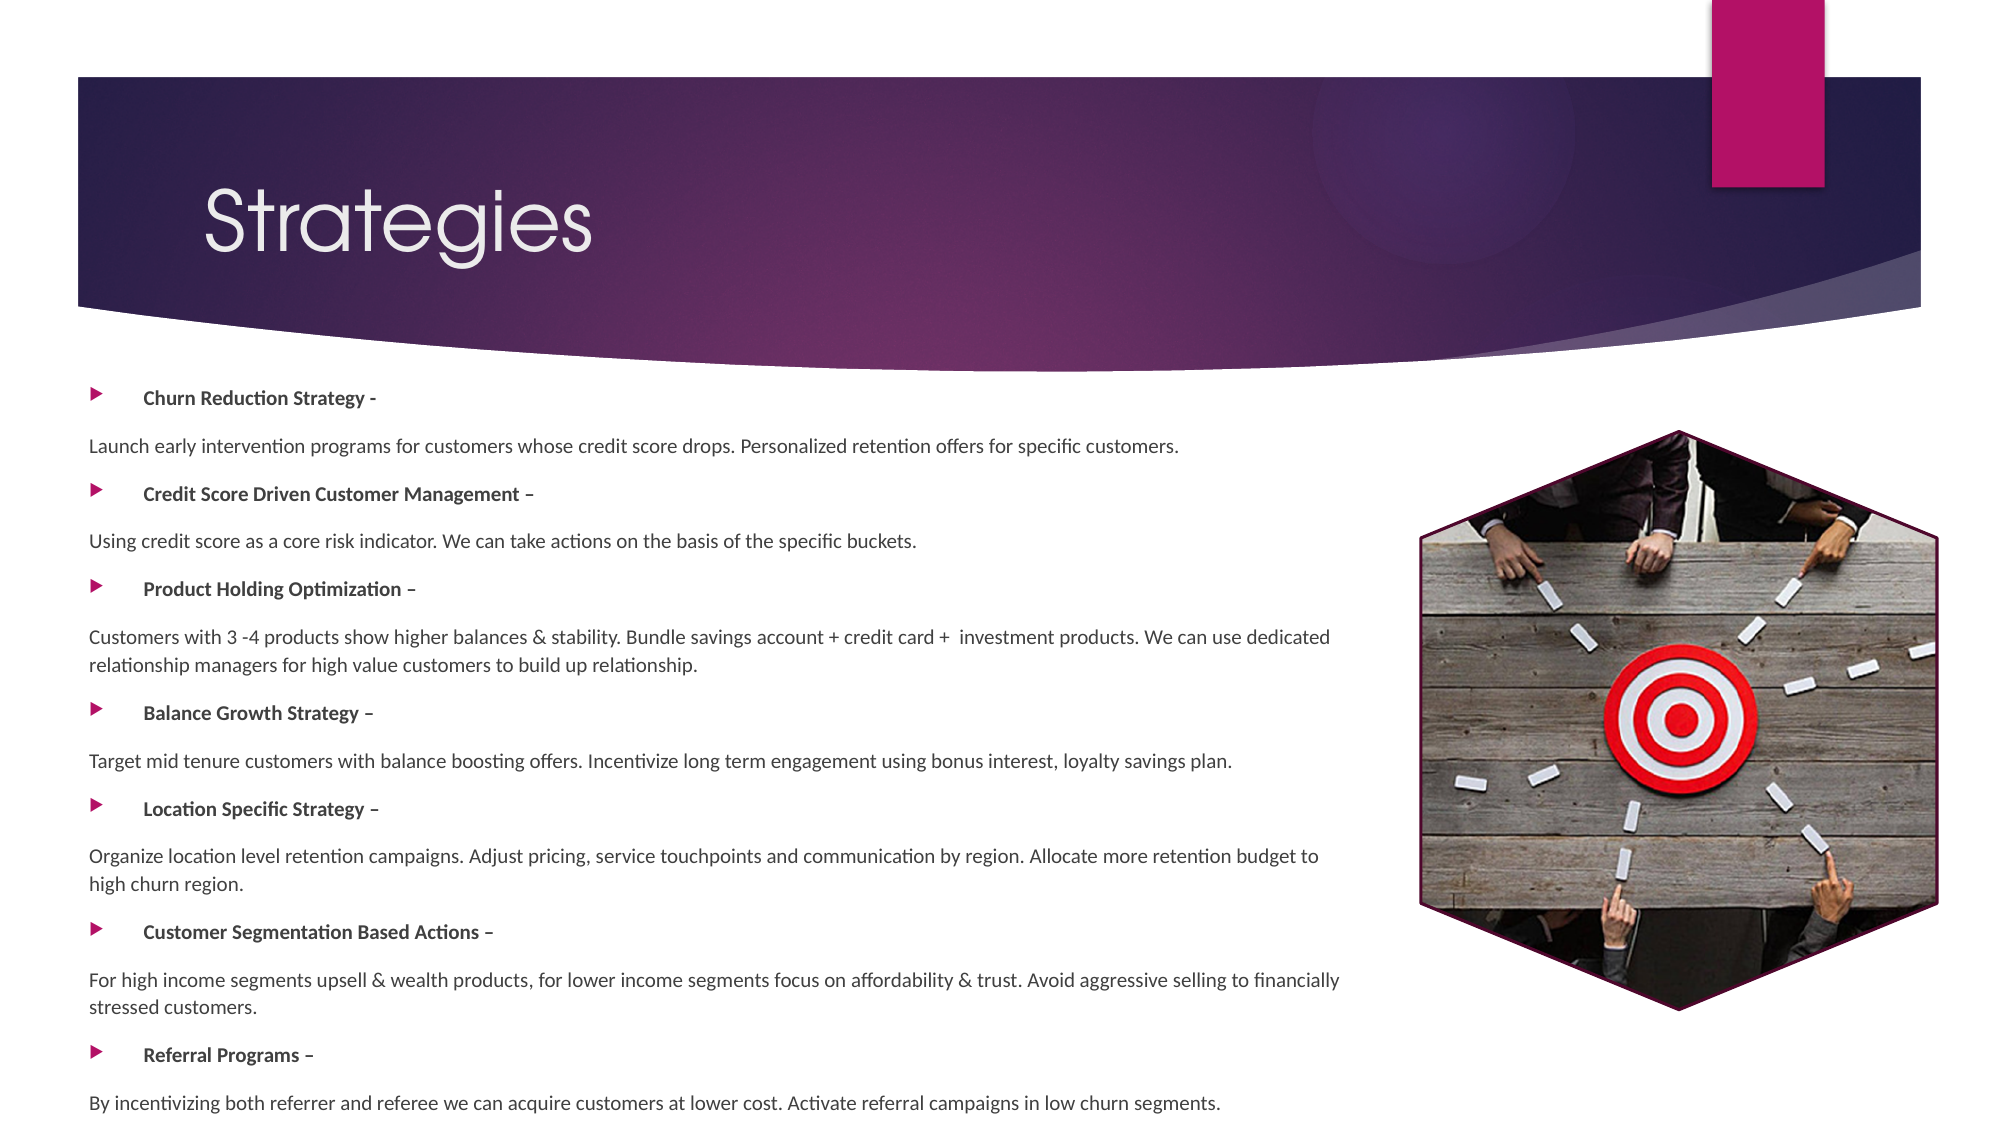

# Strategies
Churn Reduction Strategy -
Launch early intervention programs for customers whose credit score drops. Personalized retention offers for specific customers.
Credit Score Driven Customer Management –
Using credit score as a core risk indicator. We can take actions on the basis of the specific buckets.
Product Holding Optimization –
Customers with 3 -4 products show higher balances & stability. Bundle savings account + credit card +  investment products. We can use dedicated relationship managers for high value customers to build up relationship.
Balance Growth Strategy –
Target mid tenure customers with balance boosting offers. Incentivize long term engagement using bonus interest, loyalty savings plan.
Location Specific Strategy –
Organize location level retention campaigns. Adjust pricing, service touchpoints and communication by region. Allocate more retention budget to high churn region.
Customer Segmentation Based Actions –
For high income segments upsell & wealth products, for lower income segments focus on affordability & trust. Avoid aggressive selling to financially stressed customers.
Referral Programs –
By incentivizing both referrer and referee we can acquire customers at lower cost. Activate referral campaigns in low churn segments.